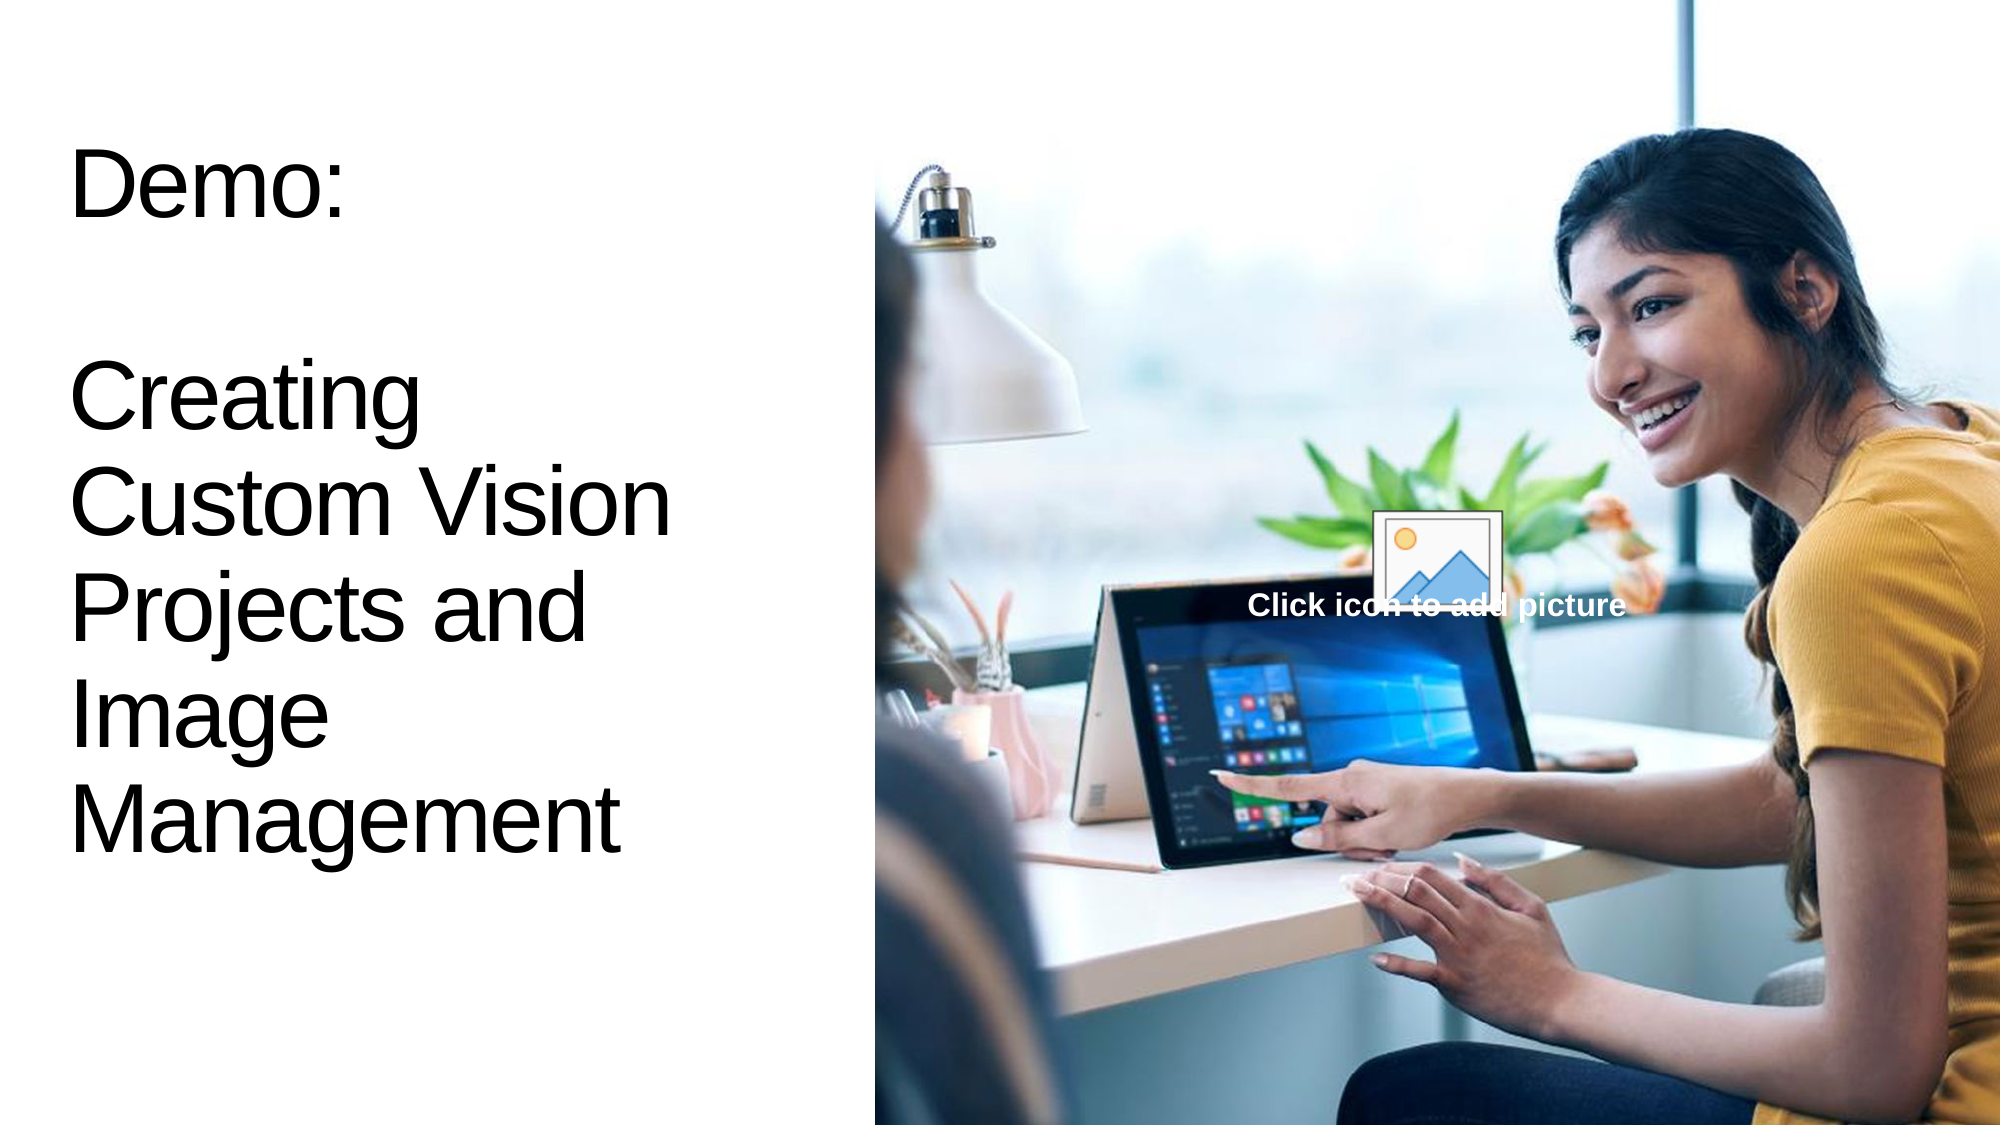

# Demo: Creating Custom Vision Projects and Image Management